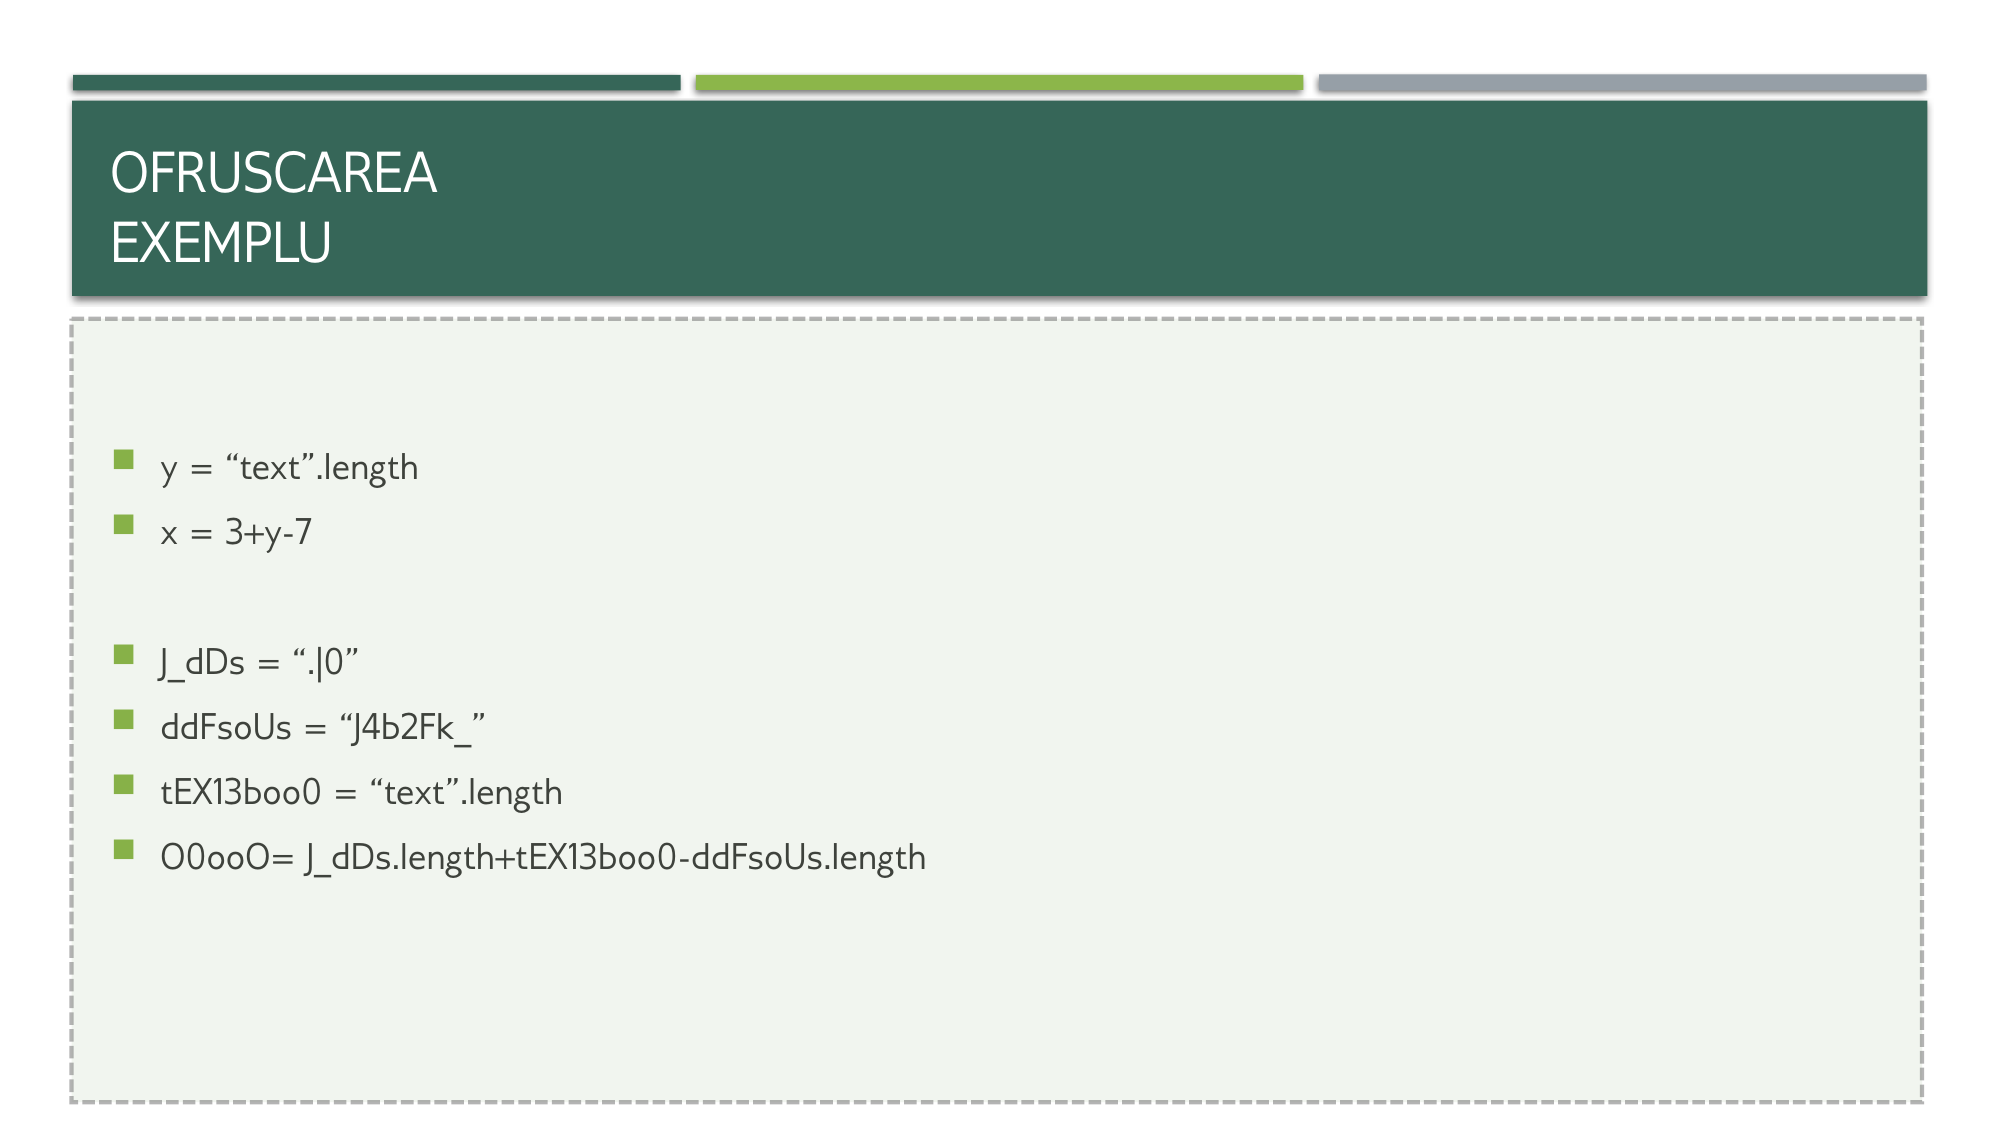

# Ofruscarea exemplu

y = “text”.length
x = 3+y-7

J_dDs = “.|0”
ddFsoUs = “J4b2Fk_”
tEX13boo0 = “text”.length
O0ooO= J_dDs.length+tEX13boo0-ddFsoUs.length